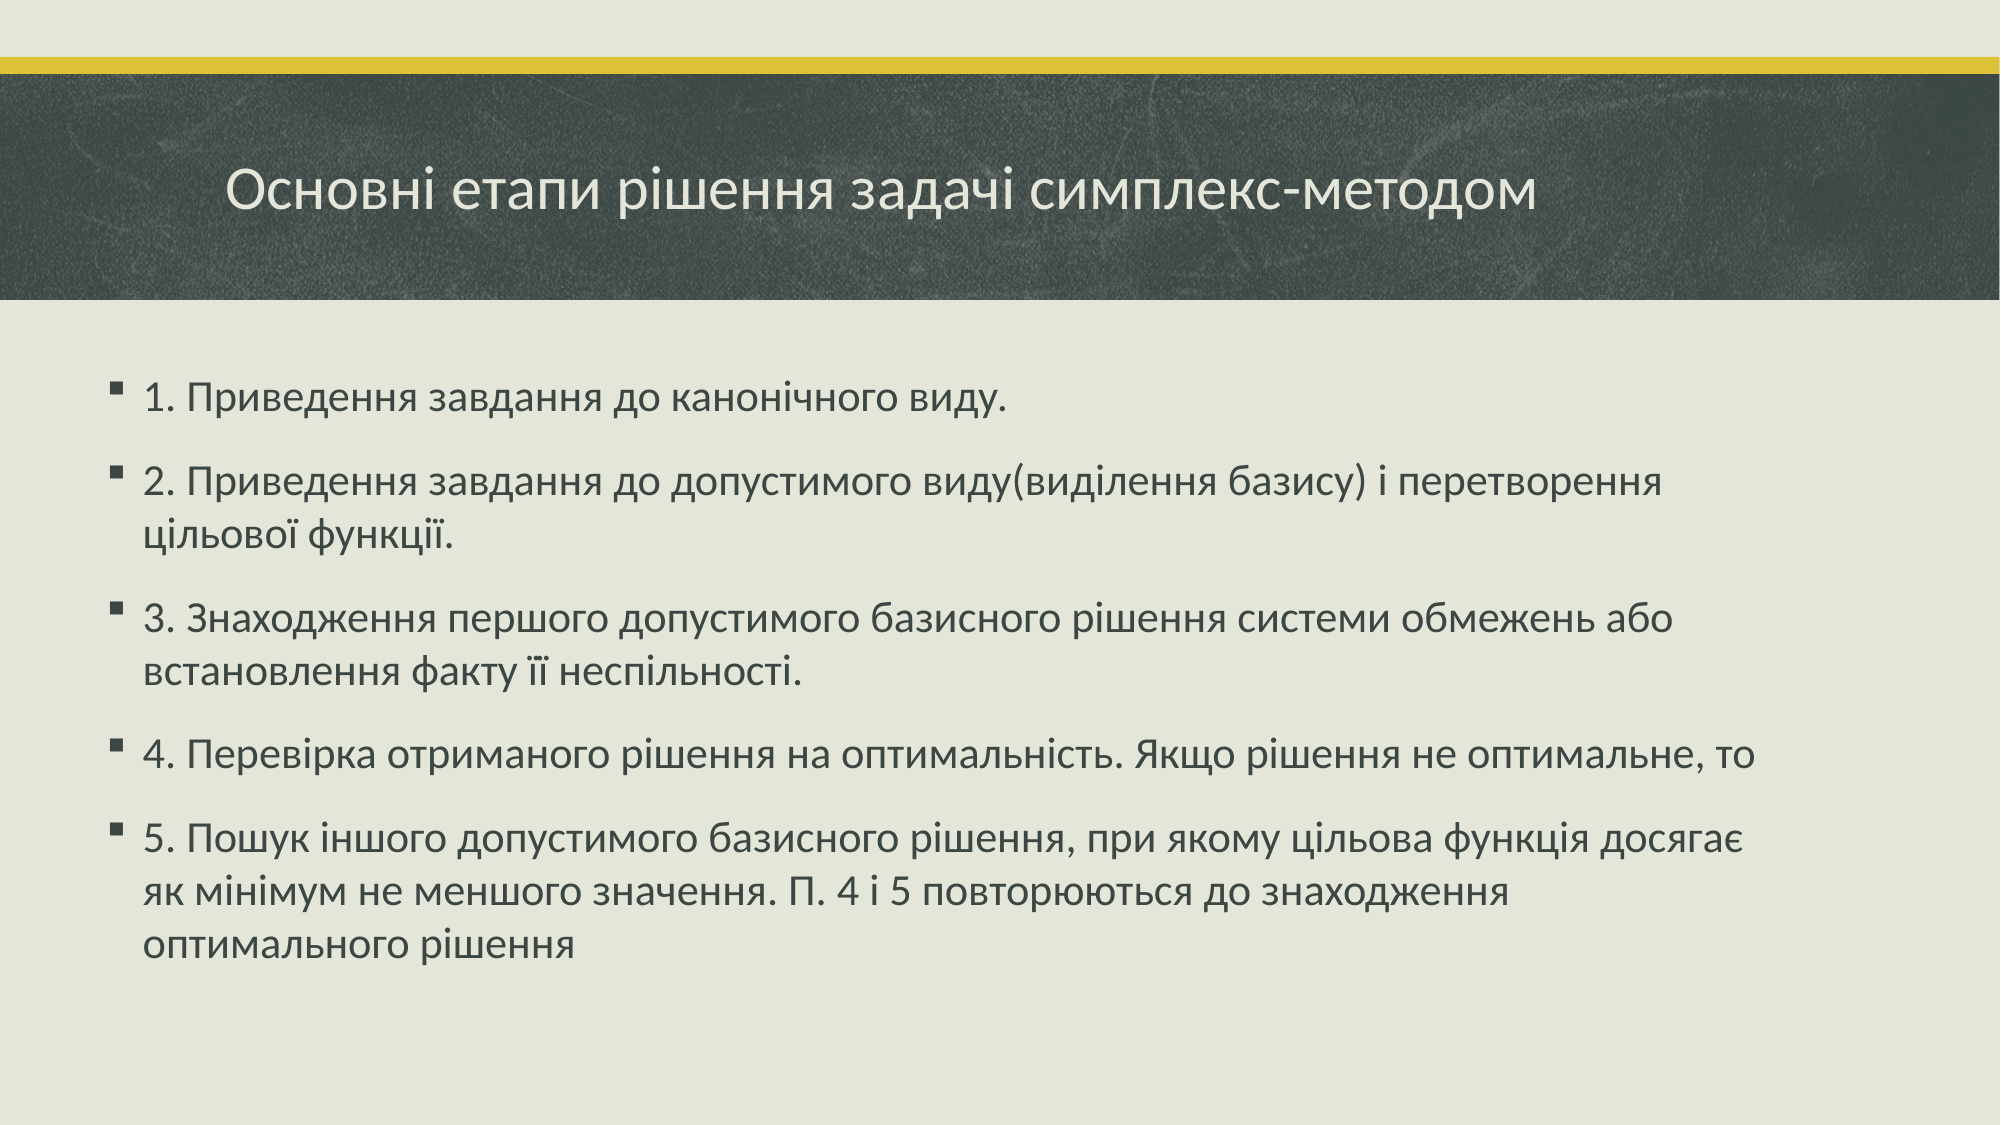

# Основні етапи рішення задачі симплекс-методом
1. Приведення завдання до канонічного виду.
2. Приведення завдання до допустимого виду(виділення базису) і перетворення цільової функції.
3. Знаходження першого допустимого базисного рішення системи обмежень або встановлення факту її неспільності.
4. Перевірка отриманого рішення на оптимальність. Якщо рішення не оптимальне, то
5. Пошук іншого допустимого базисного рішення, при якому цільова функція досягає як мінімум не меншого значення. П. 4 і 5 повторюються до знаходження оптимального рішення